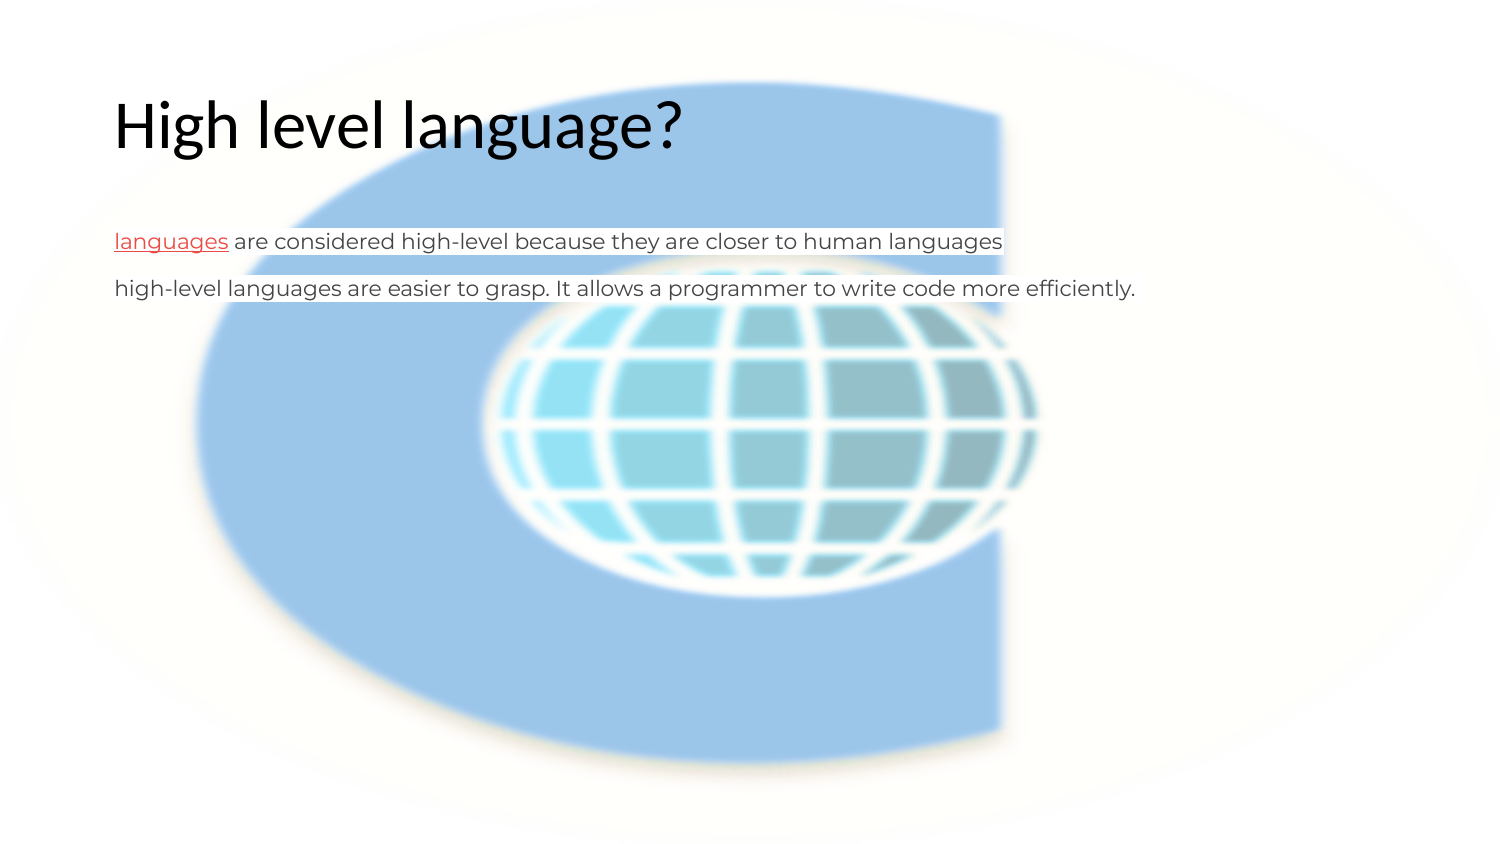

# High level language?
languages are considered high-level because they are closer to human languages
high-level languages are easier to grasp. It allows a programmer to write code more efficiently.